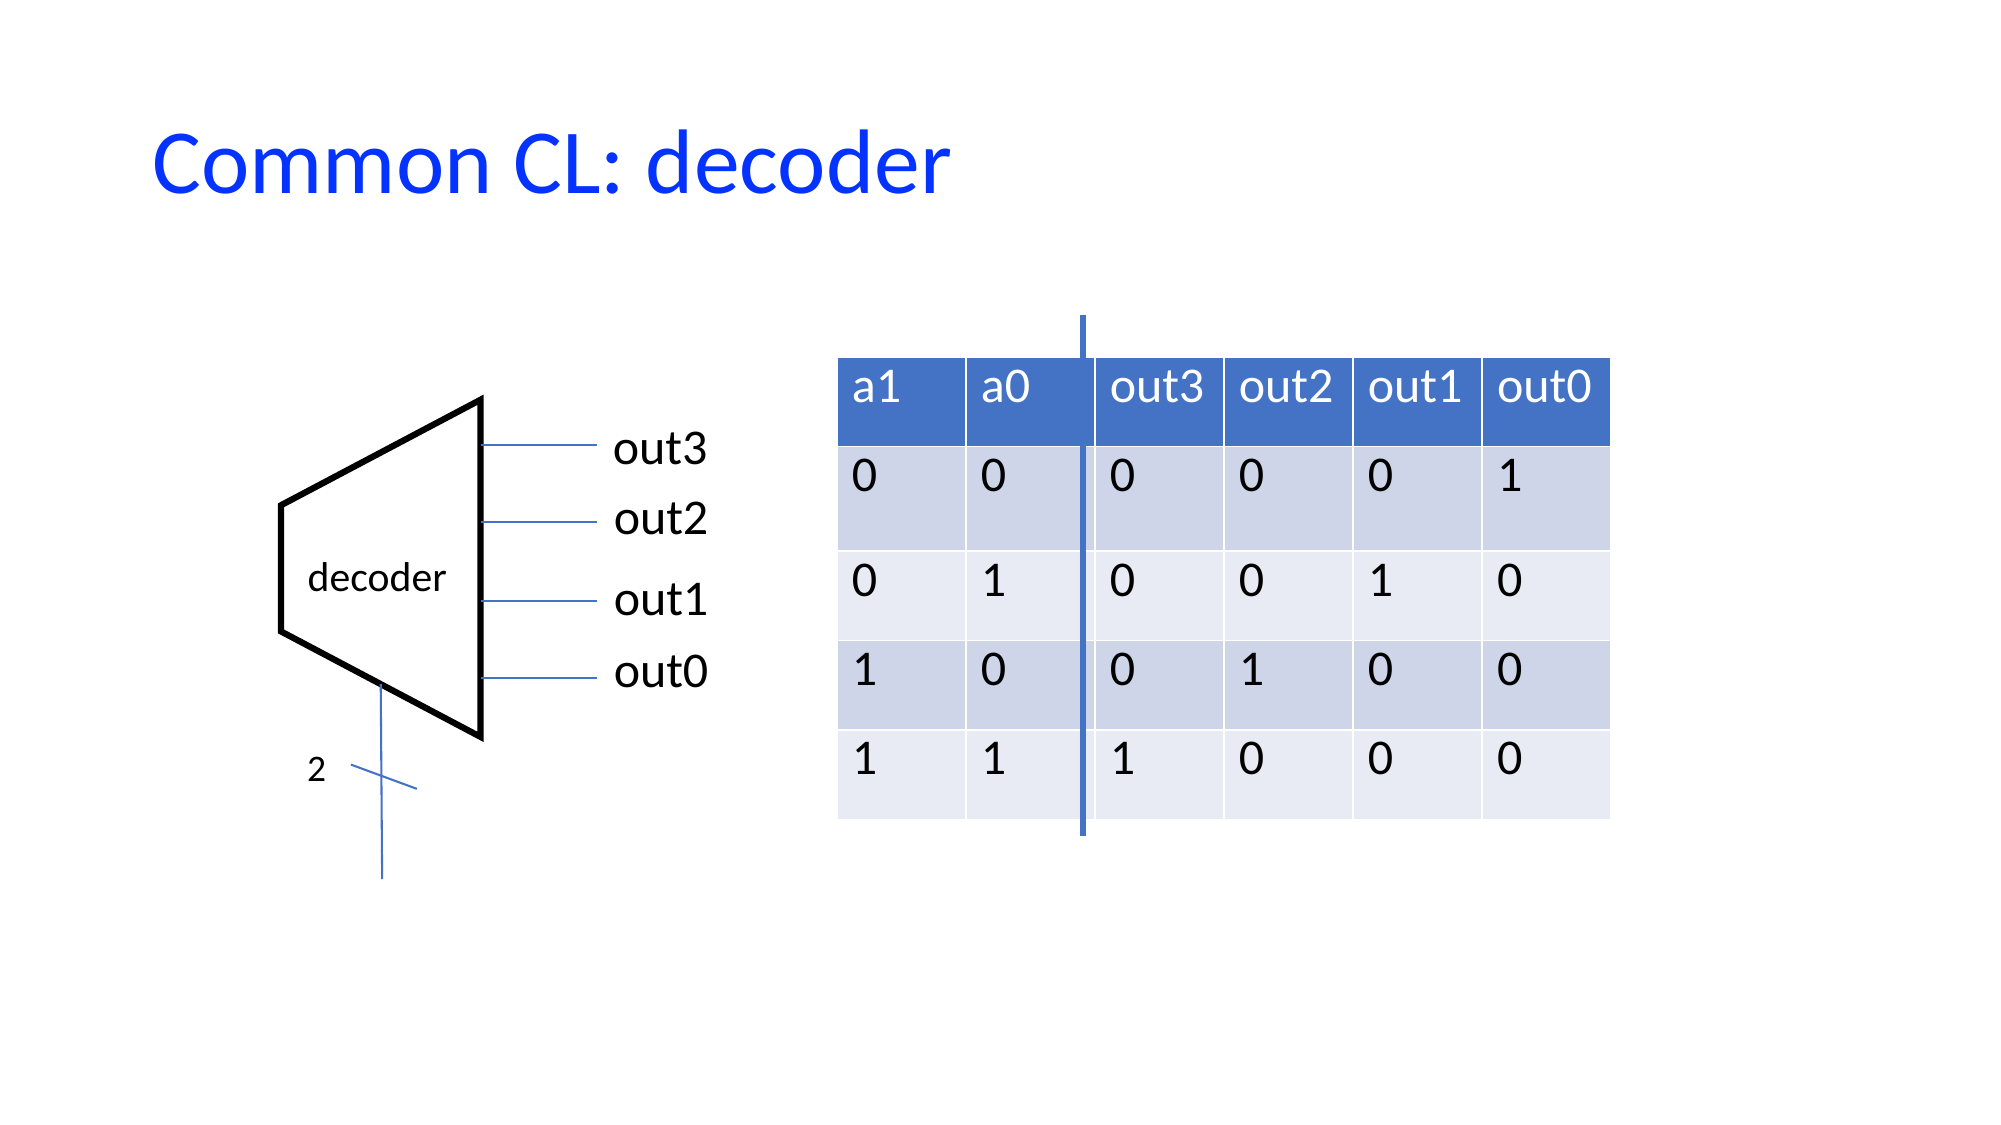

# Common CL: decoder
| a1 | a0 | out3 | out2 | out1 | out0 |
| --- | --- | --- | --- | --- | --- |
| 0 | 0 | 0 | 0 | 0 | 1 |
| 0 | 1 | 0 | 0 | 1 | 0 |
| 1 | 0 | 0 | 1 | 0 | 0 |
| 1 | 1 | 1 | 0 | 0 | 0 |
out3

out2
decoder
out1
out0
2